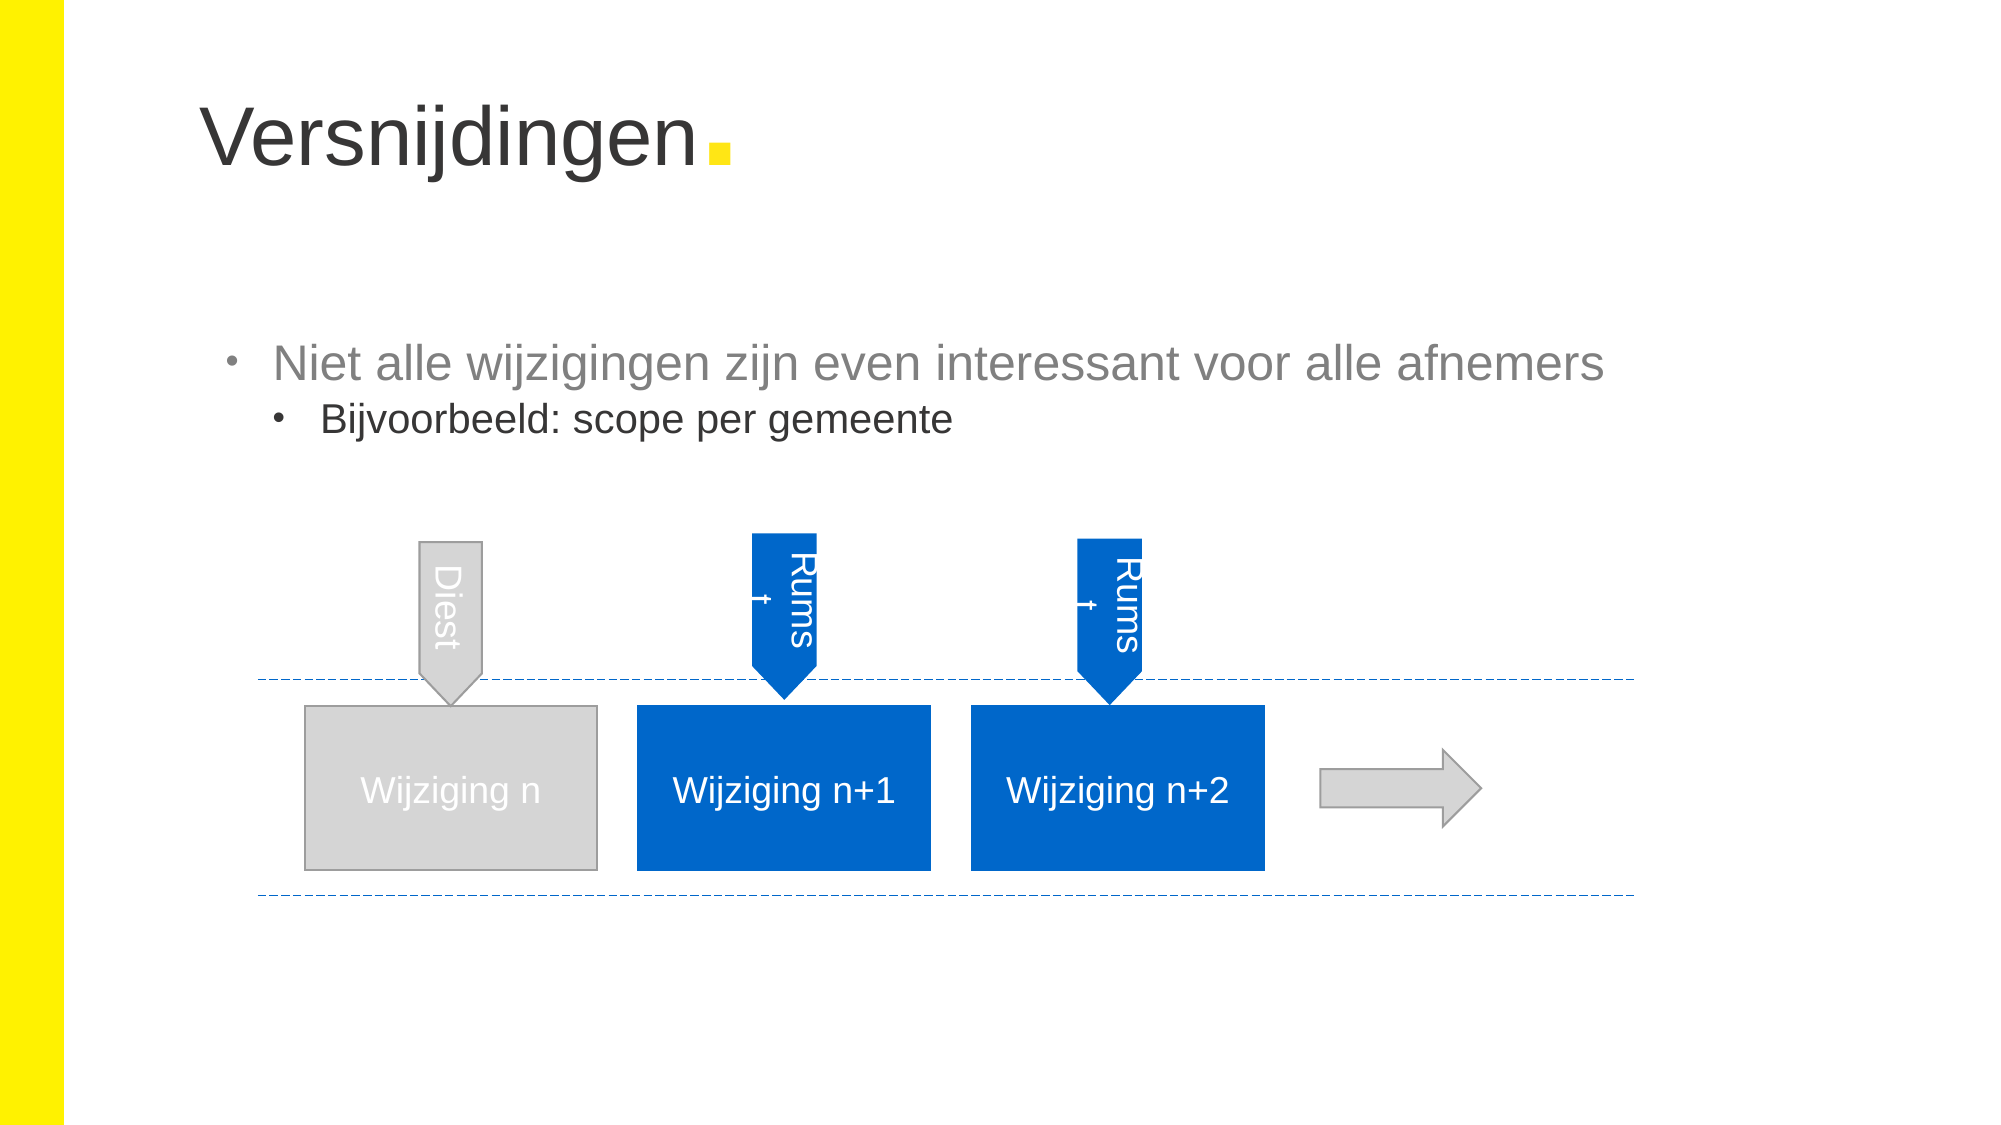

# Versnijdingen.

Niet alle wijzigingen zijn even interessant voor alle afnemers
Bijvoorbeeld: scope per gemeente
Rumst
Rumst
Diest
Wijziging n
Wijziging n+1
Wijziging n+2